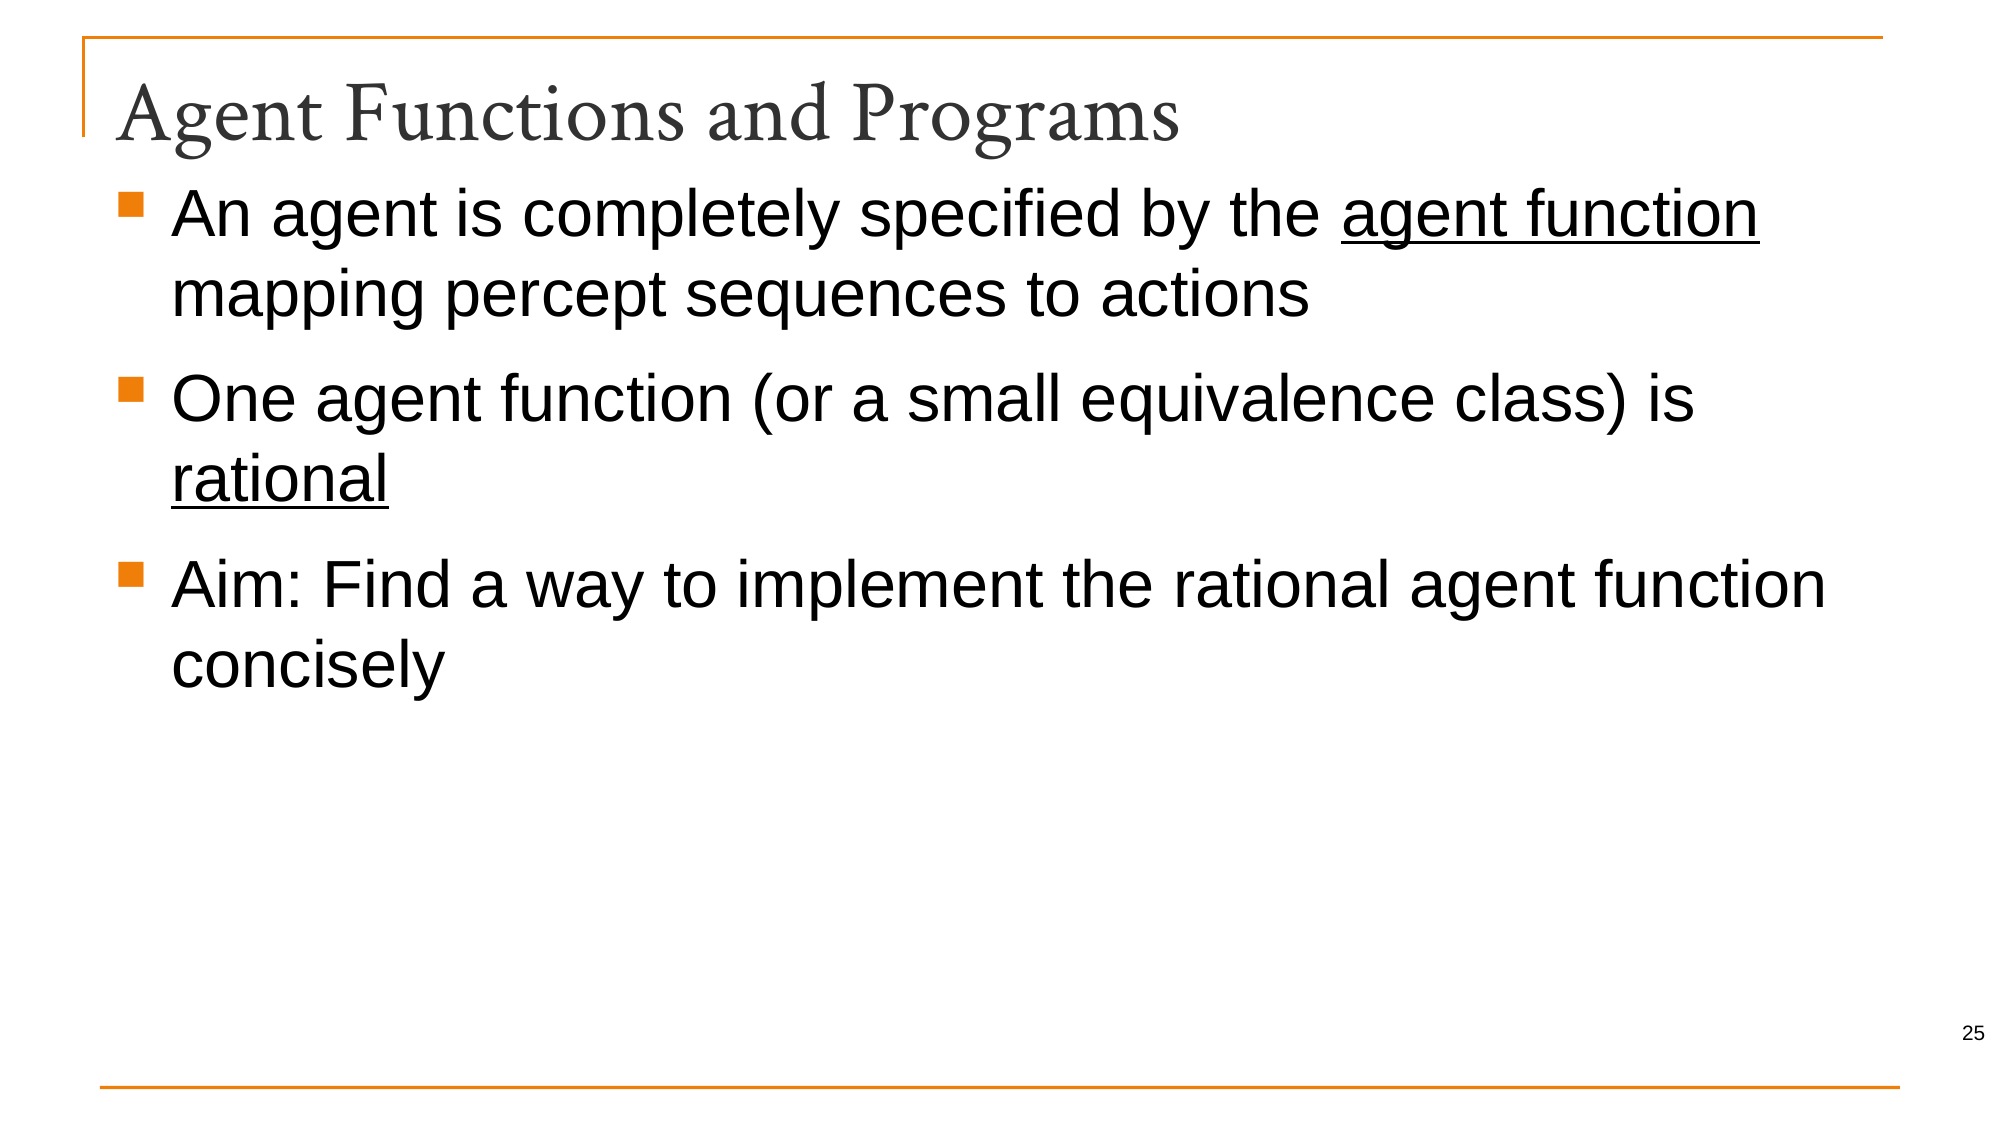

# Agent Functions and Programs
An agent is completely specified by the agent function mapping percept sequences to actions
One agent function (or a small equivalence class) is rational
Aim: Find a way to implement the rational agent function concisely
25